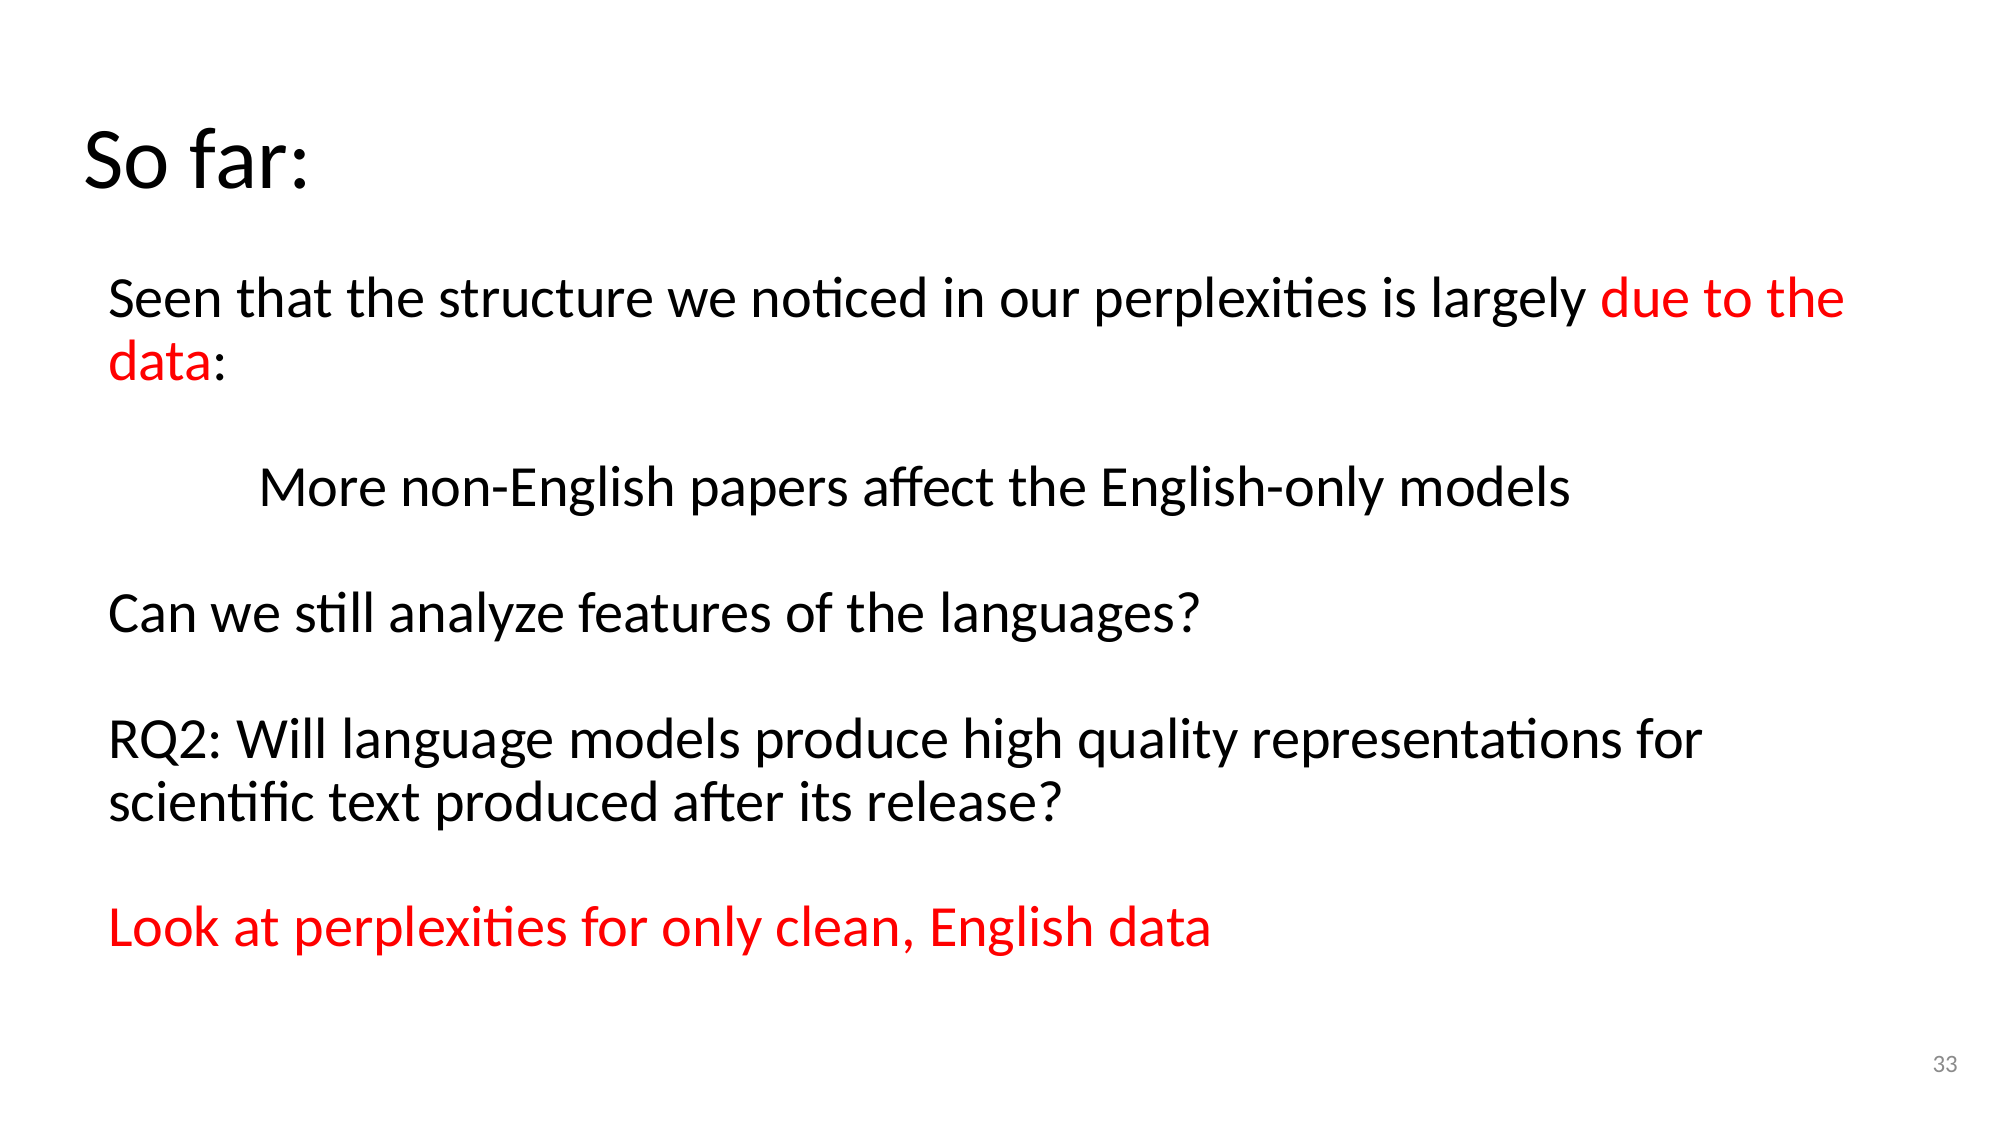

# So far:
Seen that the structure we noticed in our perplexities is largely due to the data:

	More non-English papers affect the English-only models

Can we still analyze features of the languages?

RQ2: Will language models produce high quality representations for scientific text produced after its release?

Look at perplexities for only clean, English data
33